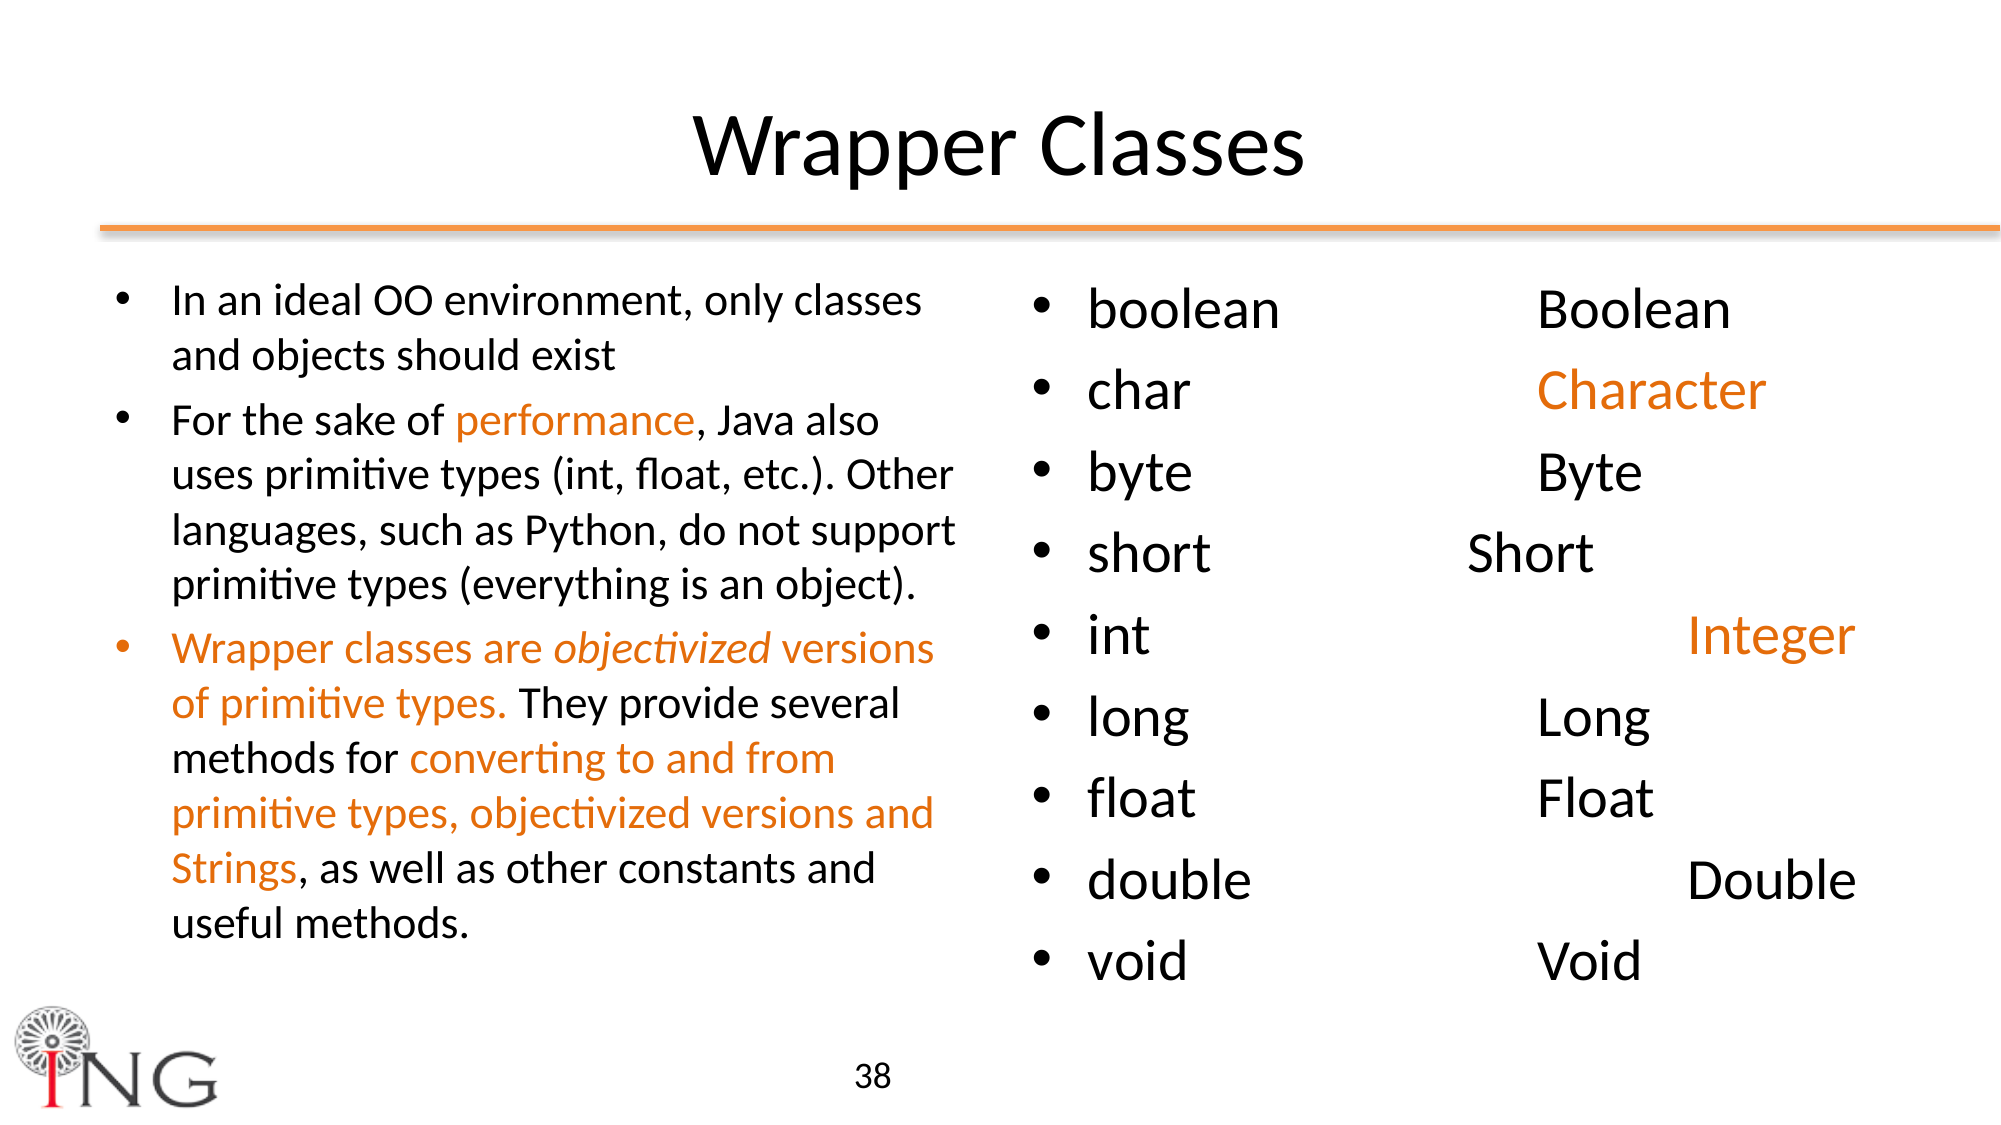

# Wrapper Classes
In an ideal OO environment, only classes and objects should exist
For the sake of performance, Java also uses primitive types (int, float, etc.). Other languages, such as Python, do not support primitive types (everything is an object).
Wrapper classes are objectivized versions of primitive types. They provide several methods for converting to and from primitive types, objectivized versions and Strings, as well as other constants and useful methods.
boolean	 	Boolean
char			Character
byte			Byte
short		      Short
int 				Integer
long			Long
float			Float
double			Double
void			Void

38